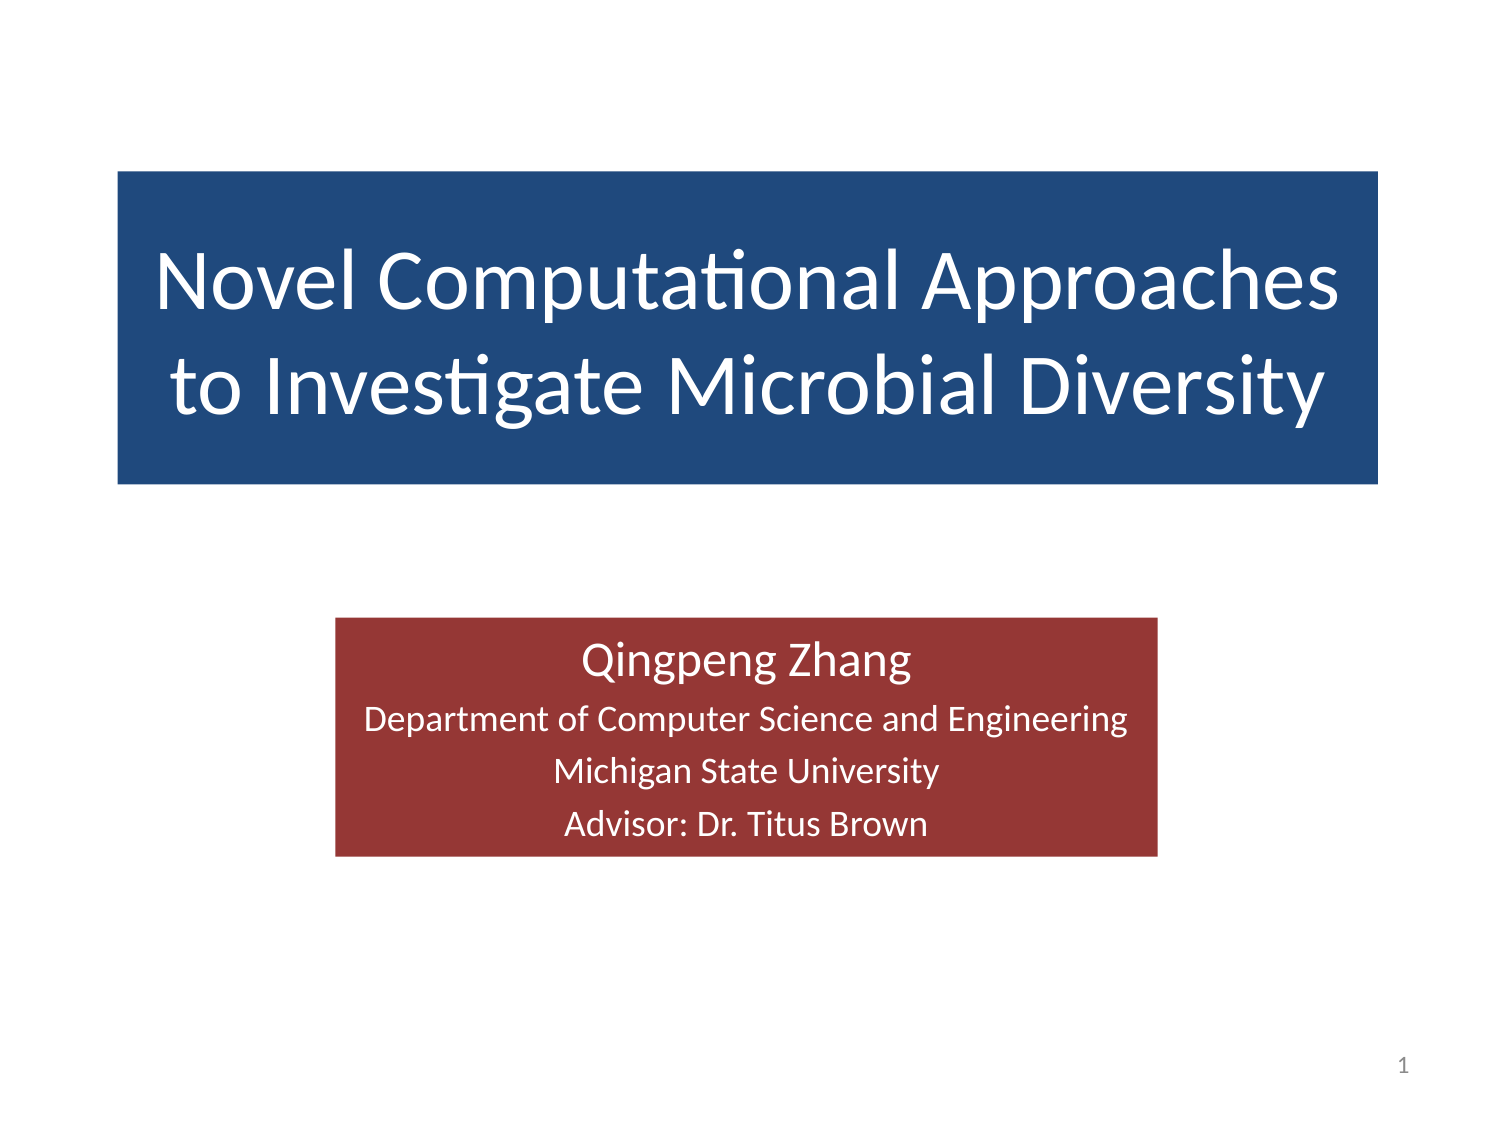

Novel Computational Approaches to Investigate Microbial Diversity
Qingpeng Zhang
Department of Computer Science and Engineering
Michigan State University
Advisor: Dr. Titus Brown
1